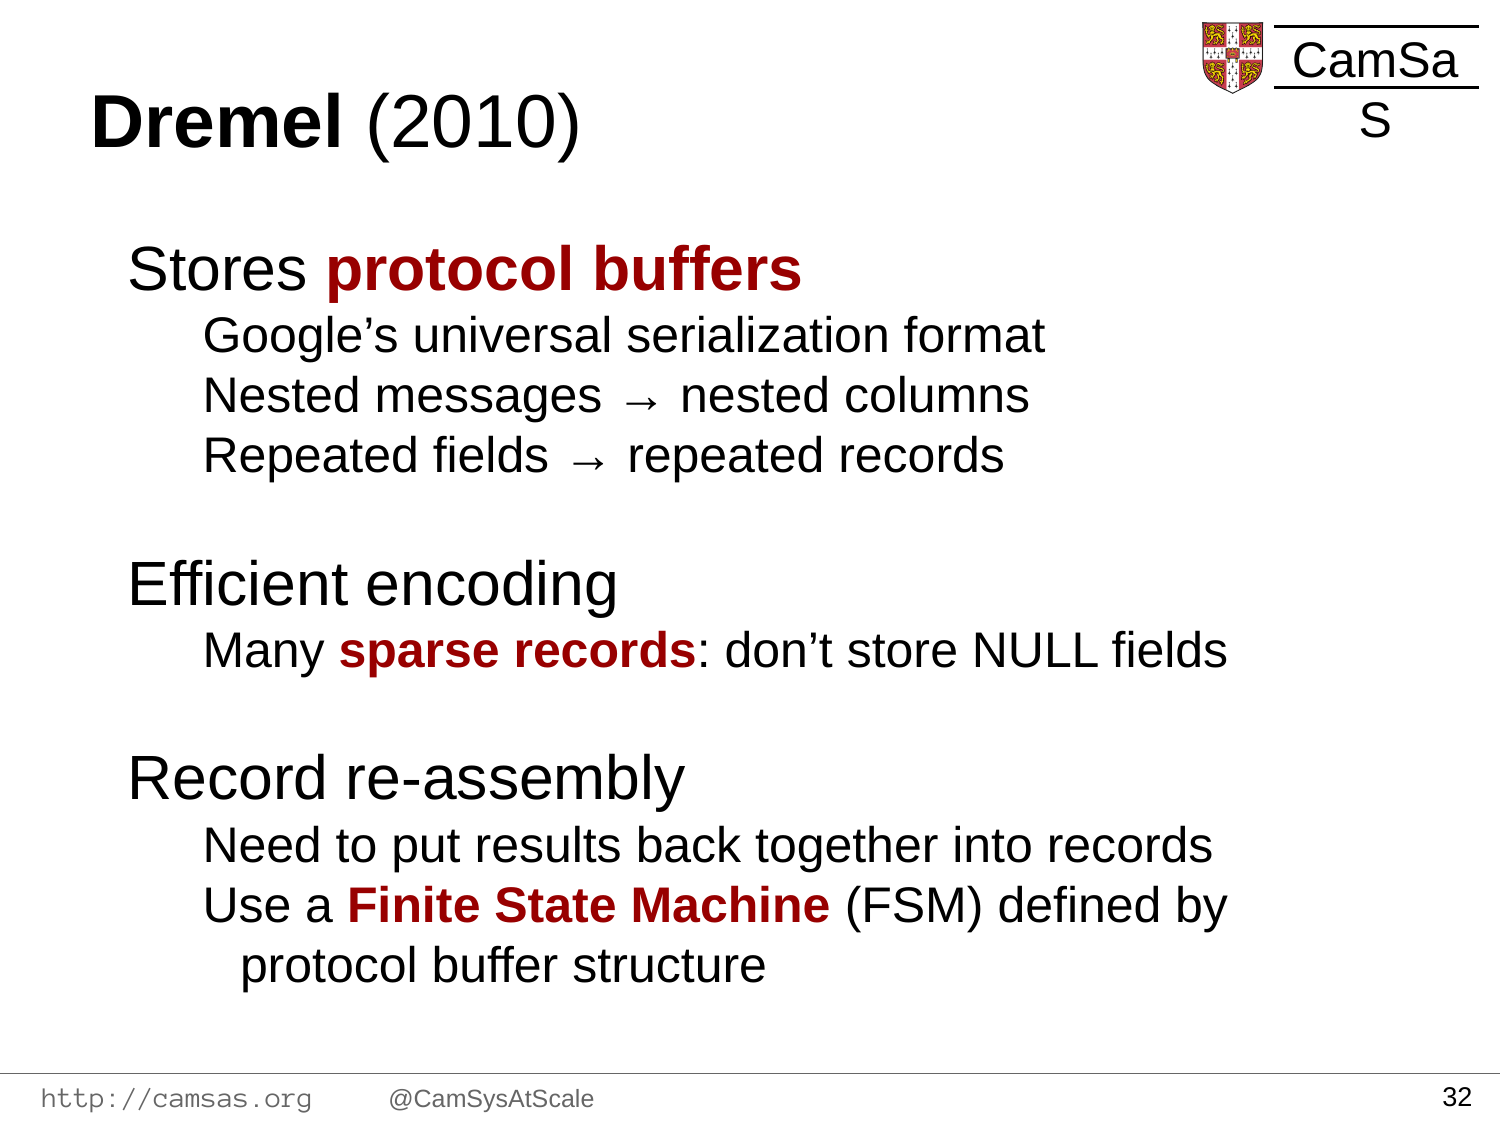

# Dremel (2010)
Stores protocol buffers
Google’s universal serialization format
Nested messages → nested columns
Repeated fields → repeated records
Efficient encoding
Many sparse records: don’t store NULL fields
Record re-assembly
Need to put results back together into records
Use a Finite State Machine (FSM) defined by protocol buffer structure